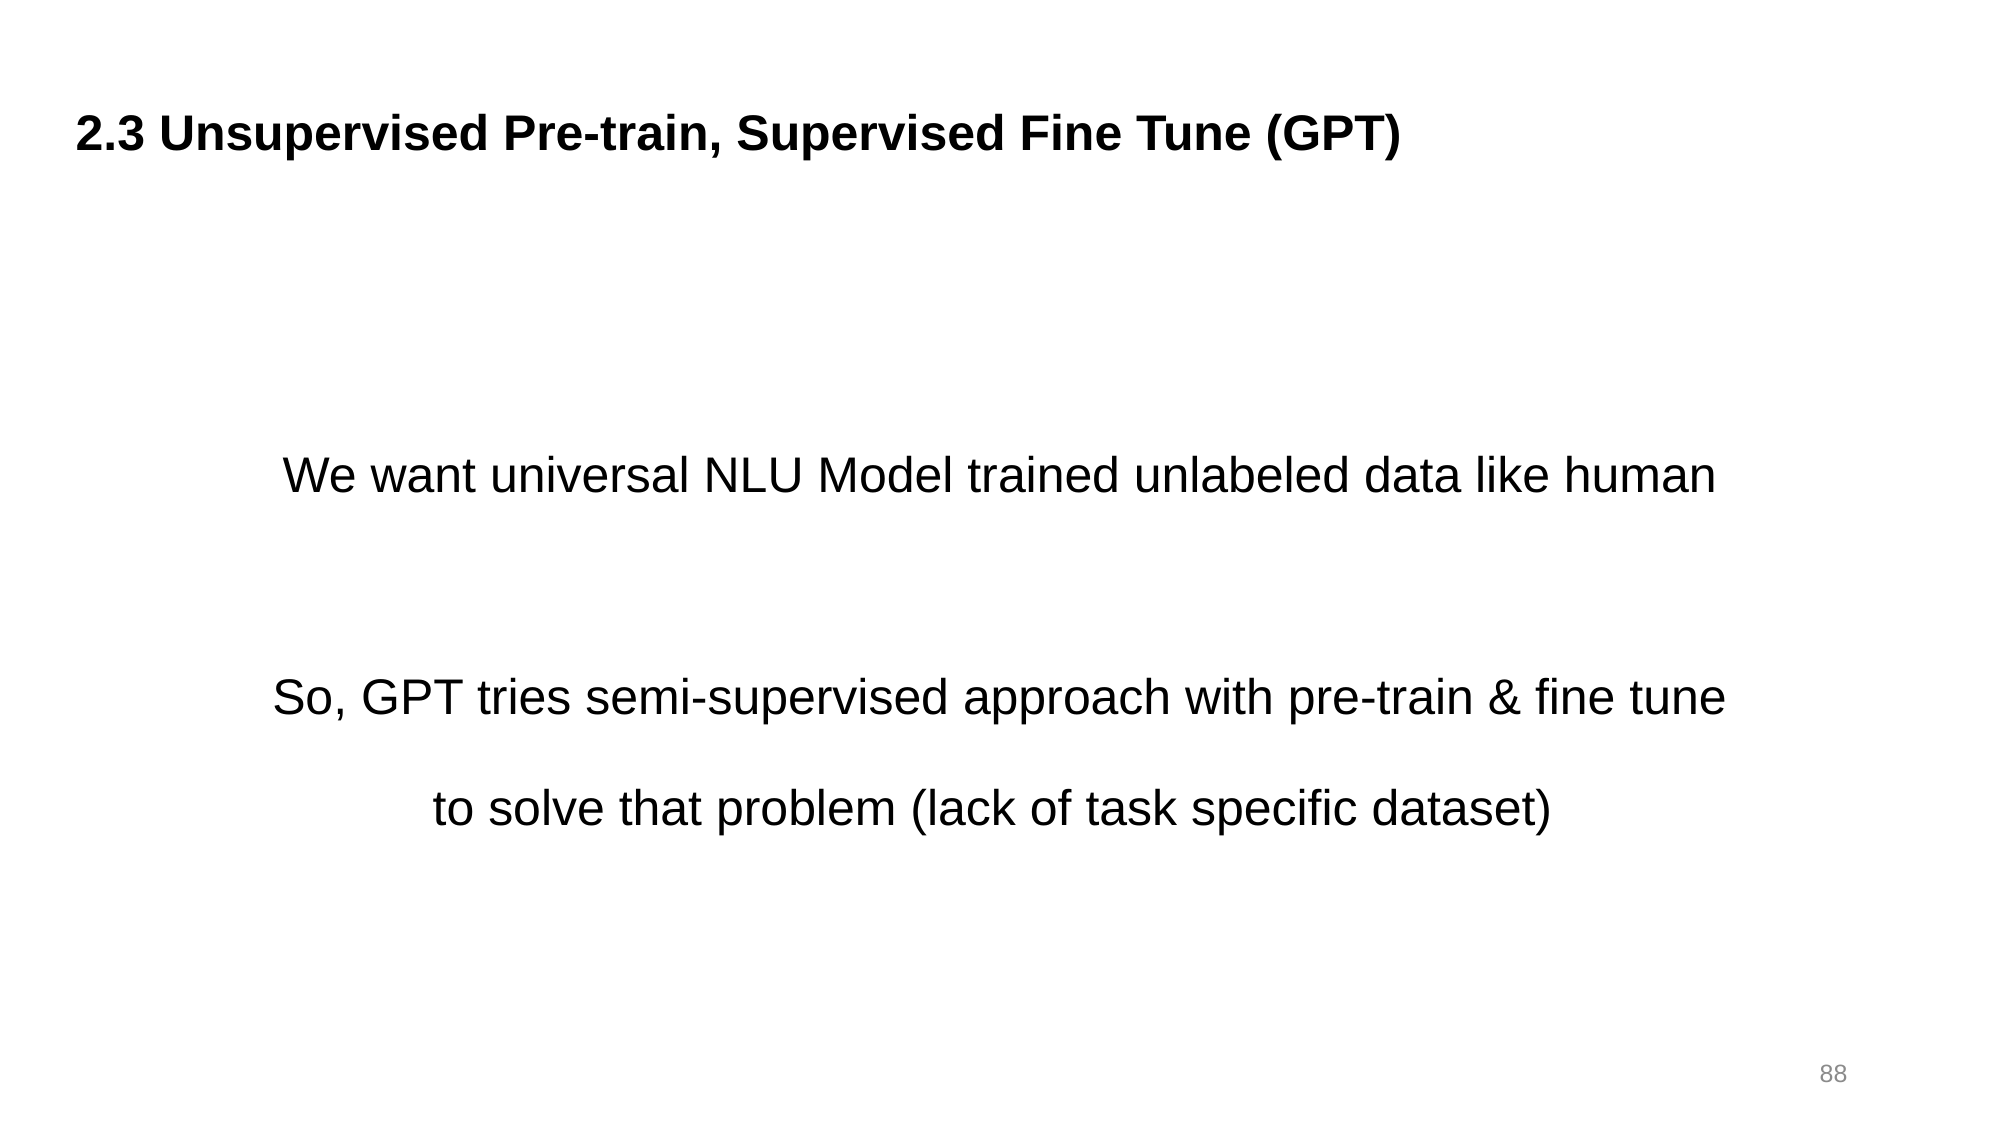

2.3 Unsupervised Pre-train, Supervised Fine Tune (GPT)

We want universal NLU Model trained unlabeled data like human

So, GPT tries semi-supervised approach with pre-train & fine tune
to solve that problem (lack of task specific dataset)

88